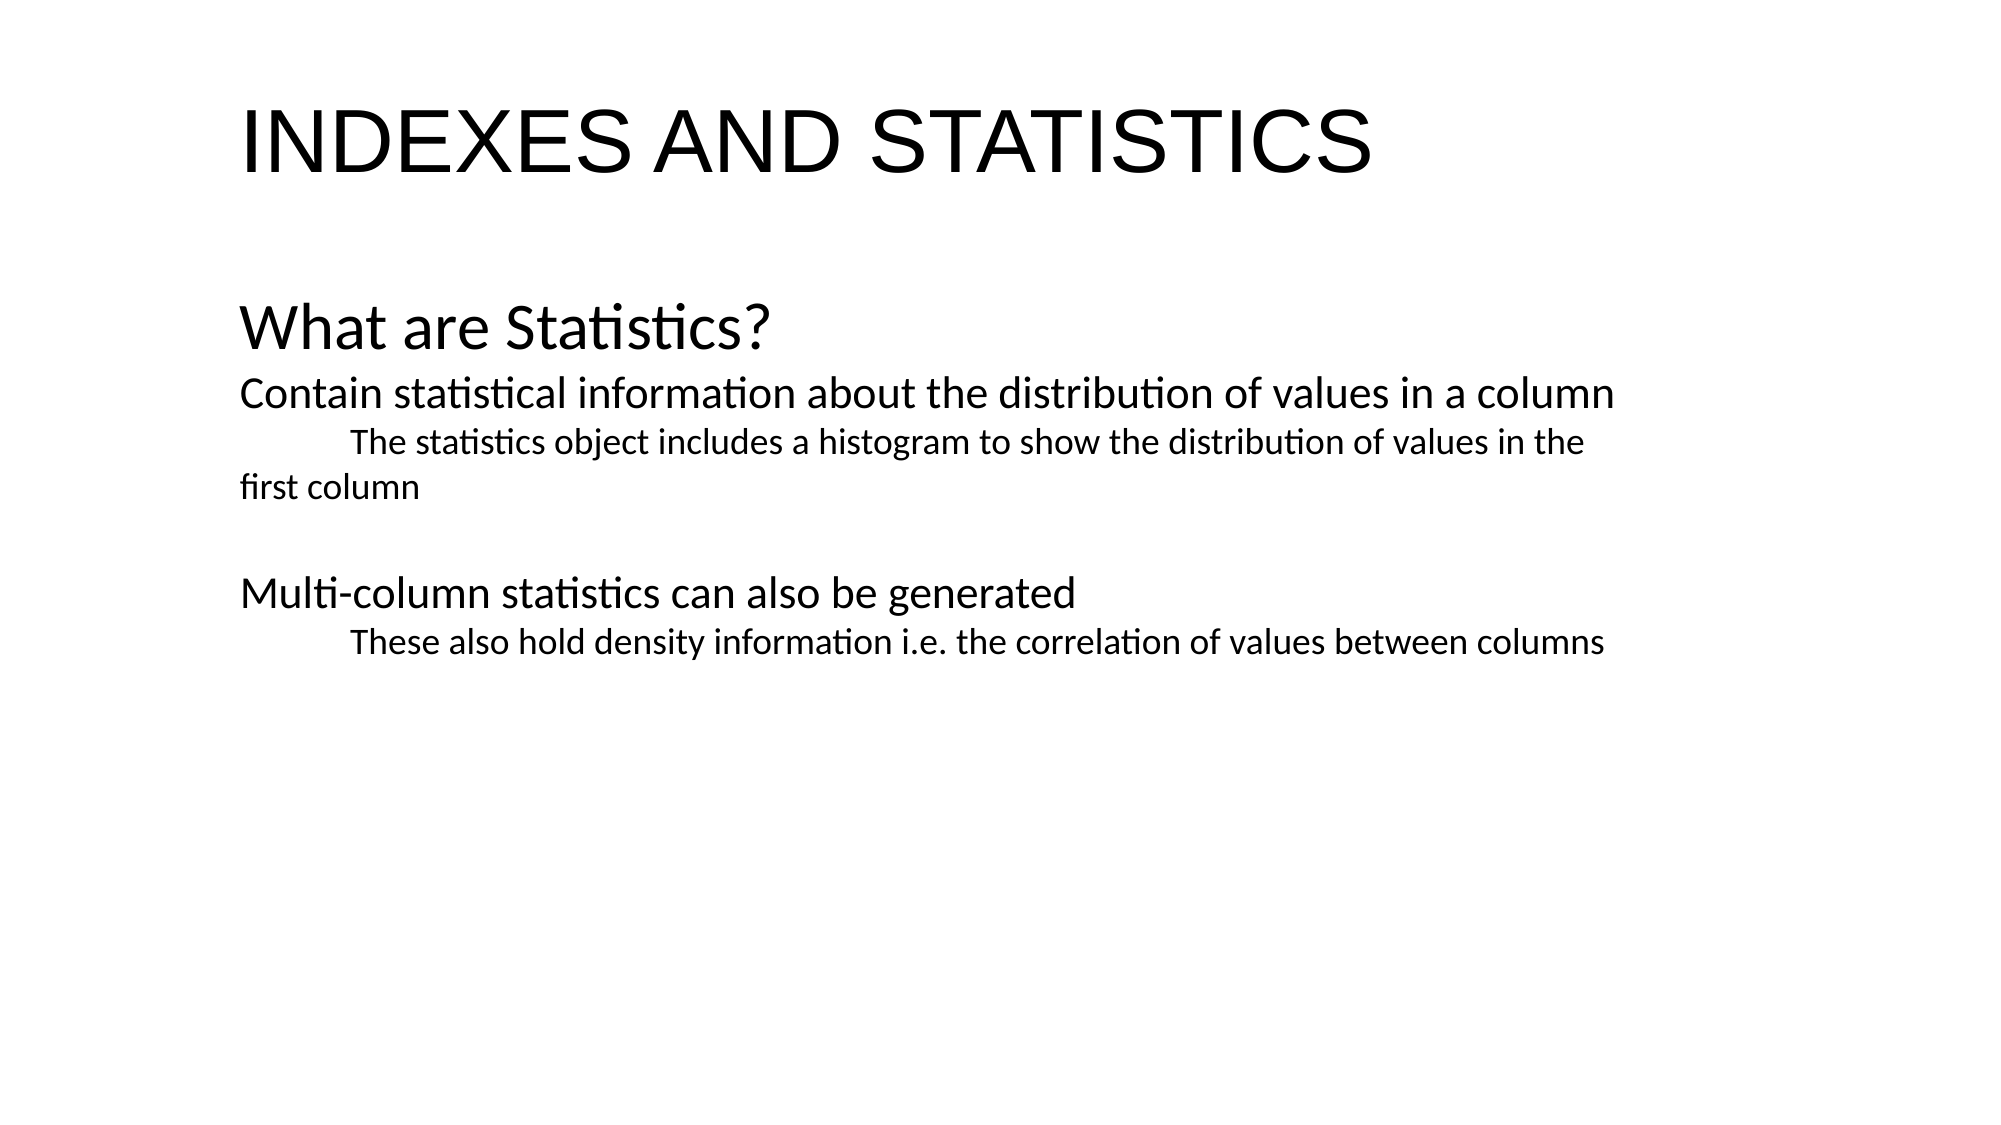

INDEXES AND STATISTICS
What are Statistics?
Contain statistical information about the distribution of values in a column
             The statistics object includes a histogram to show the distribution of values in the
first column

Multi-column statistics can also be generated
             These also hold density information i.e. the correlation of values between columns